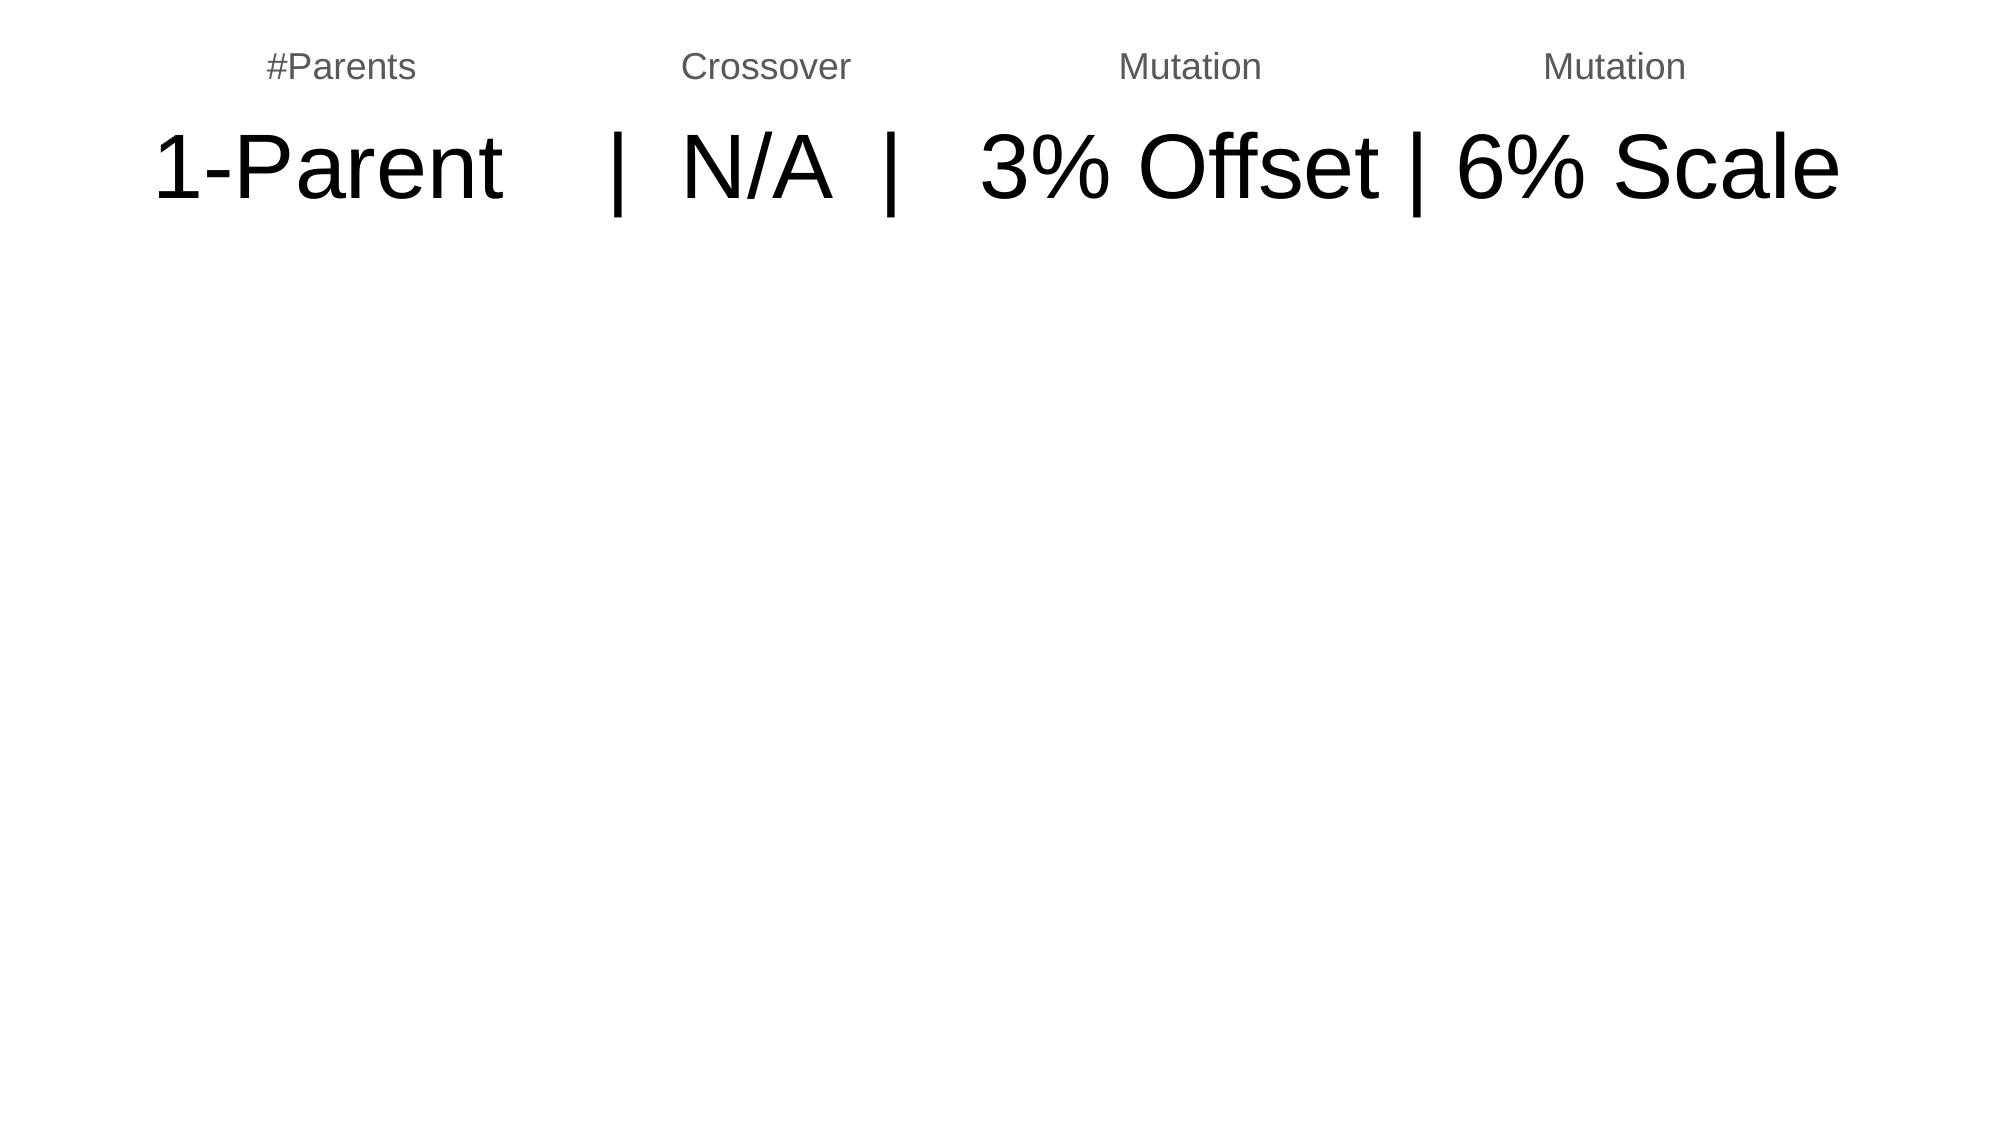

| #Parents | Crossover | Mutation | Mutation |
| --- | --- | --- | --- |
# 1-Parent    |  N/A  |   3% Offset | 6% Scale